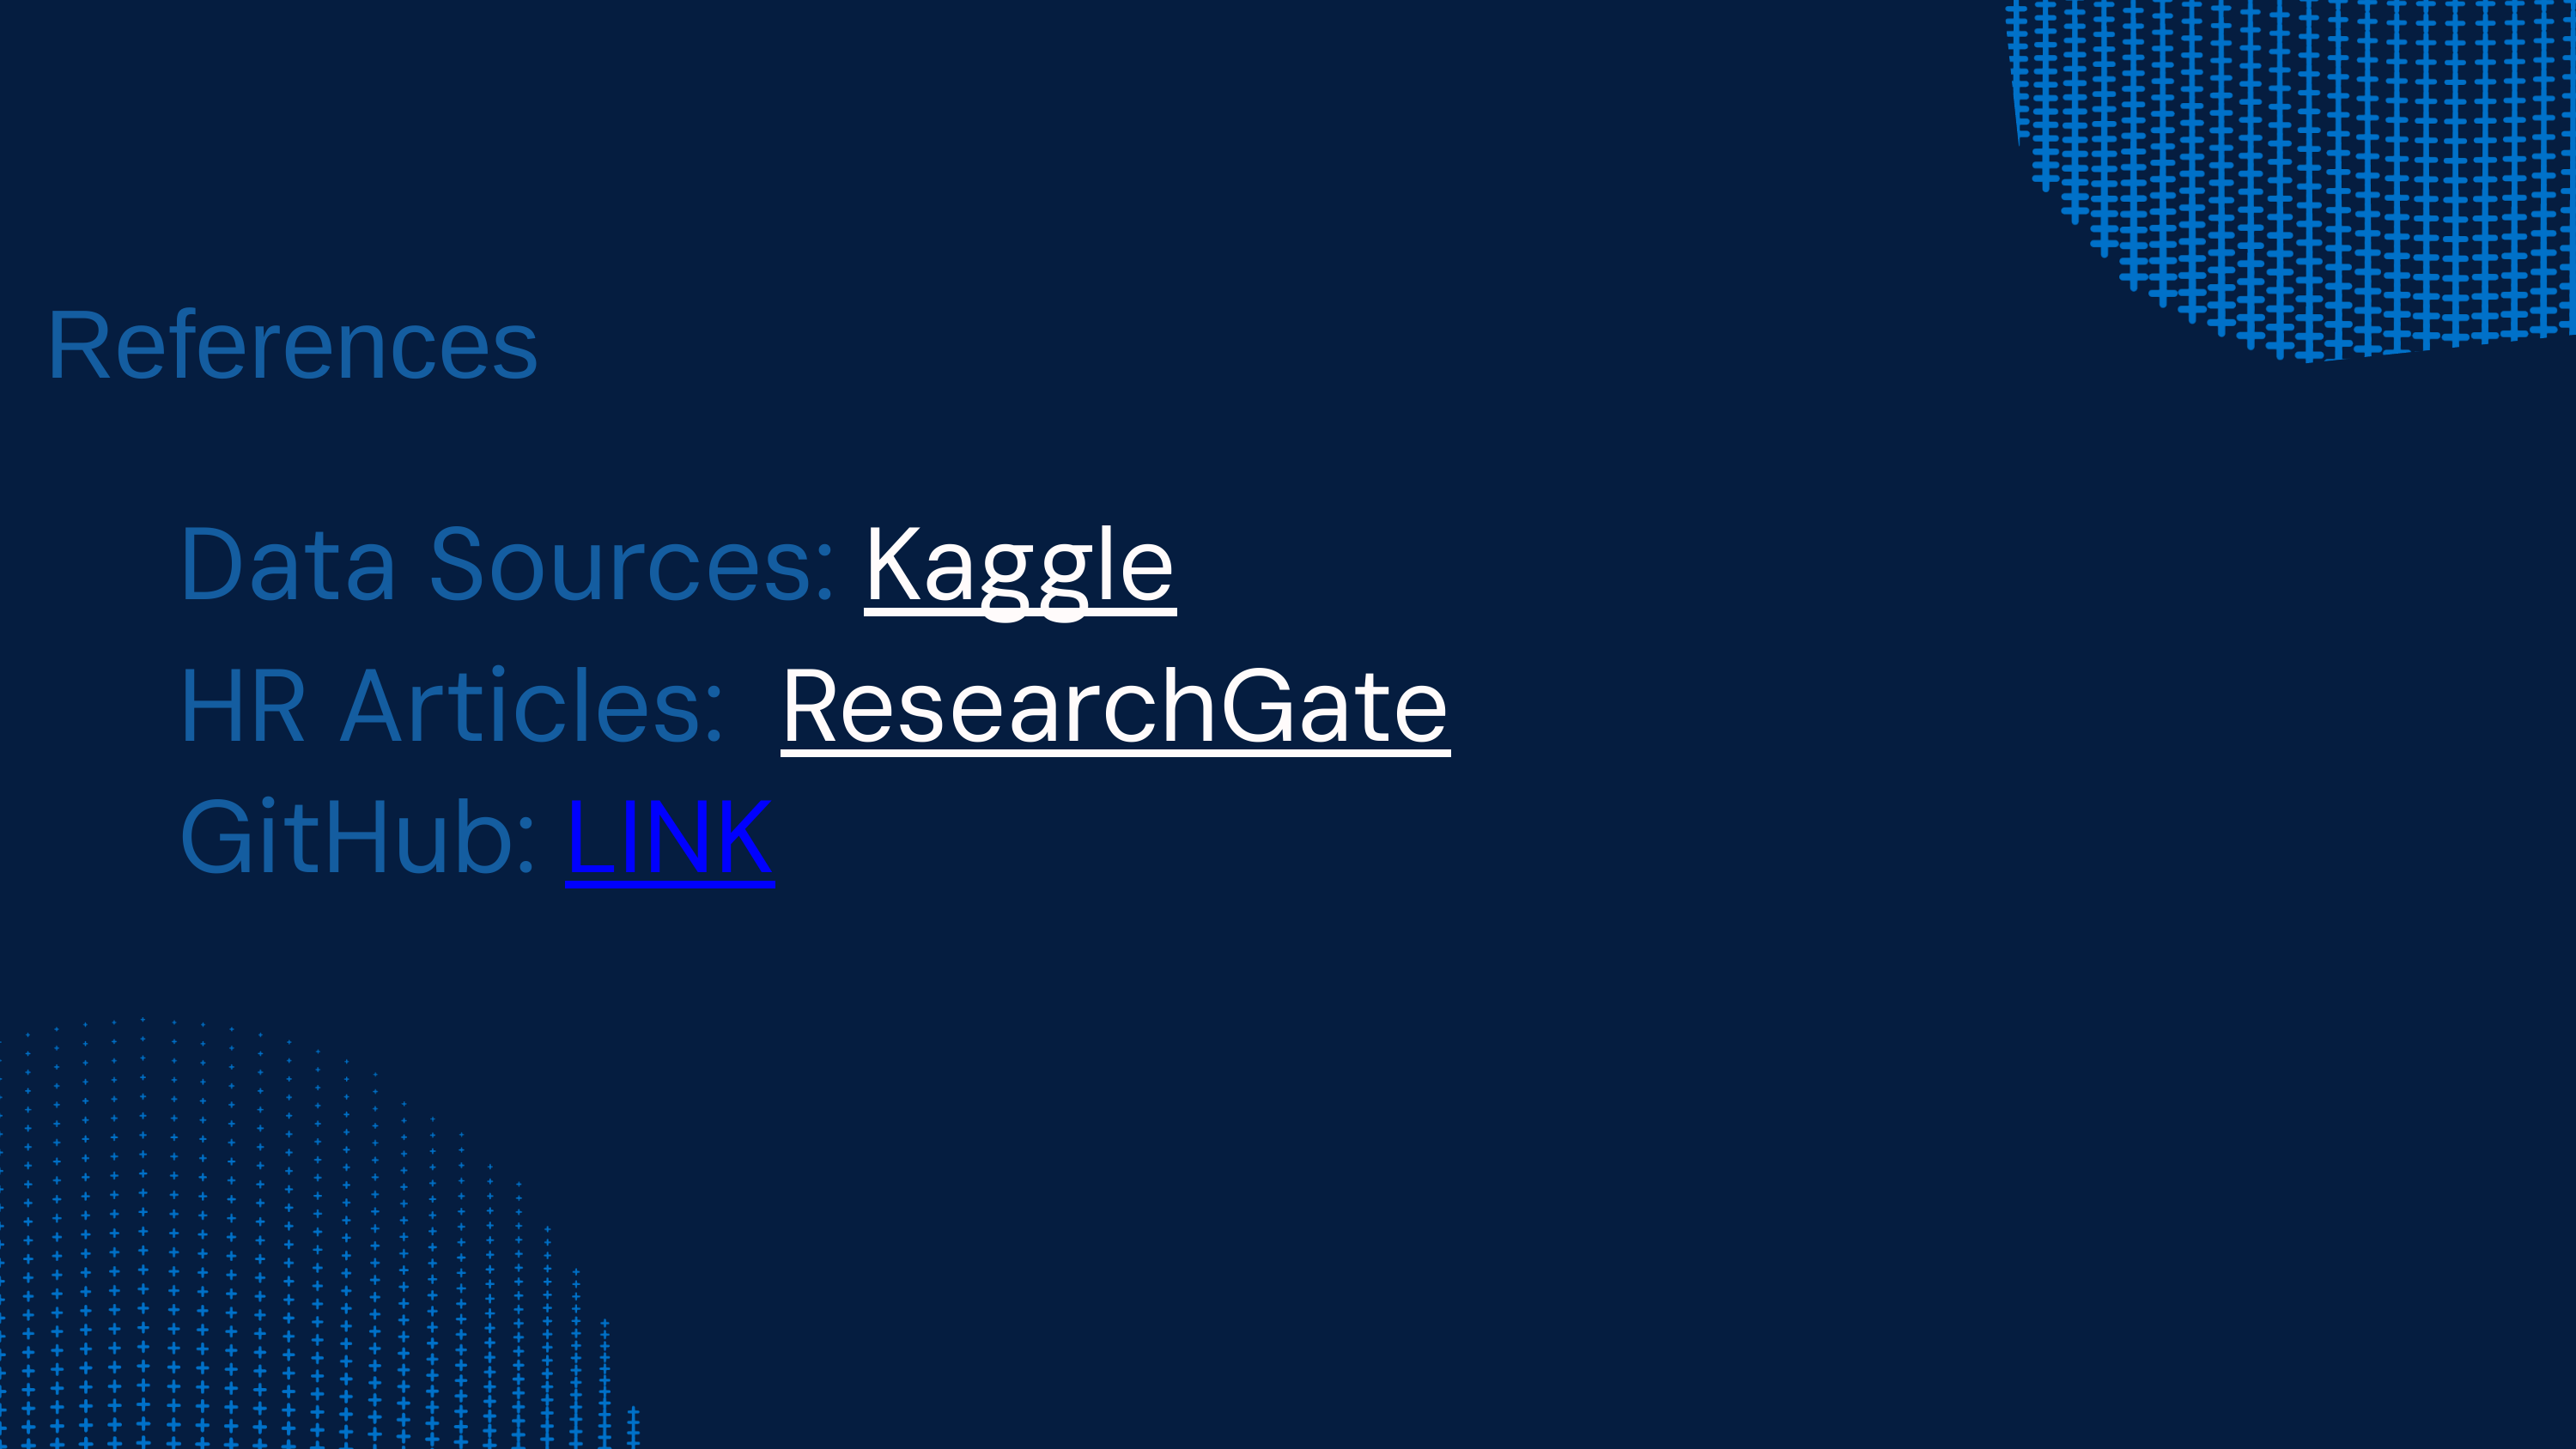

References
January
Data Sources: Kaggle
HR Articles:  ResearchGate
GitHub: LINK
May